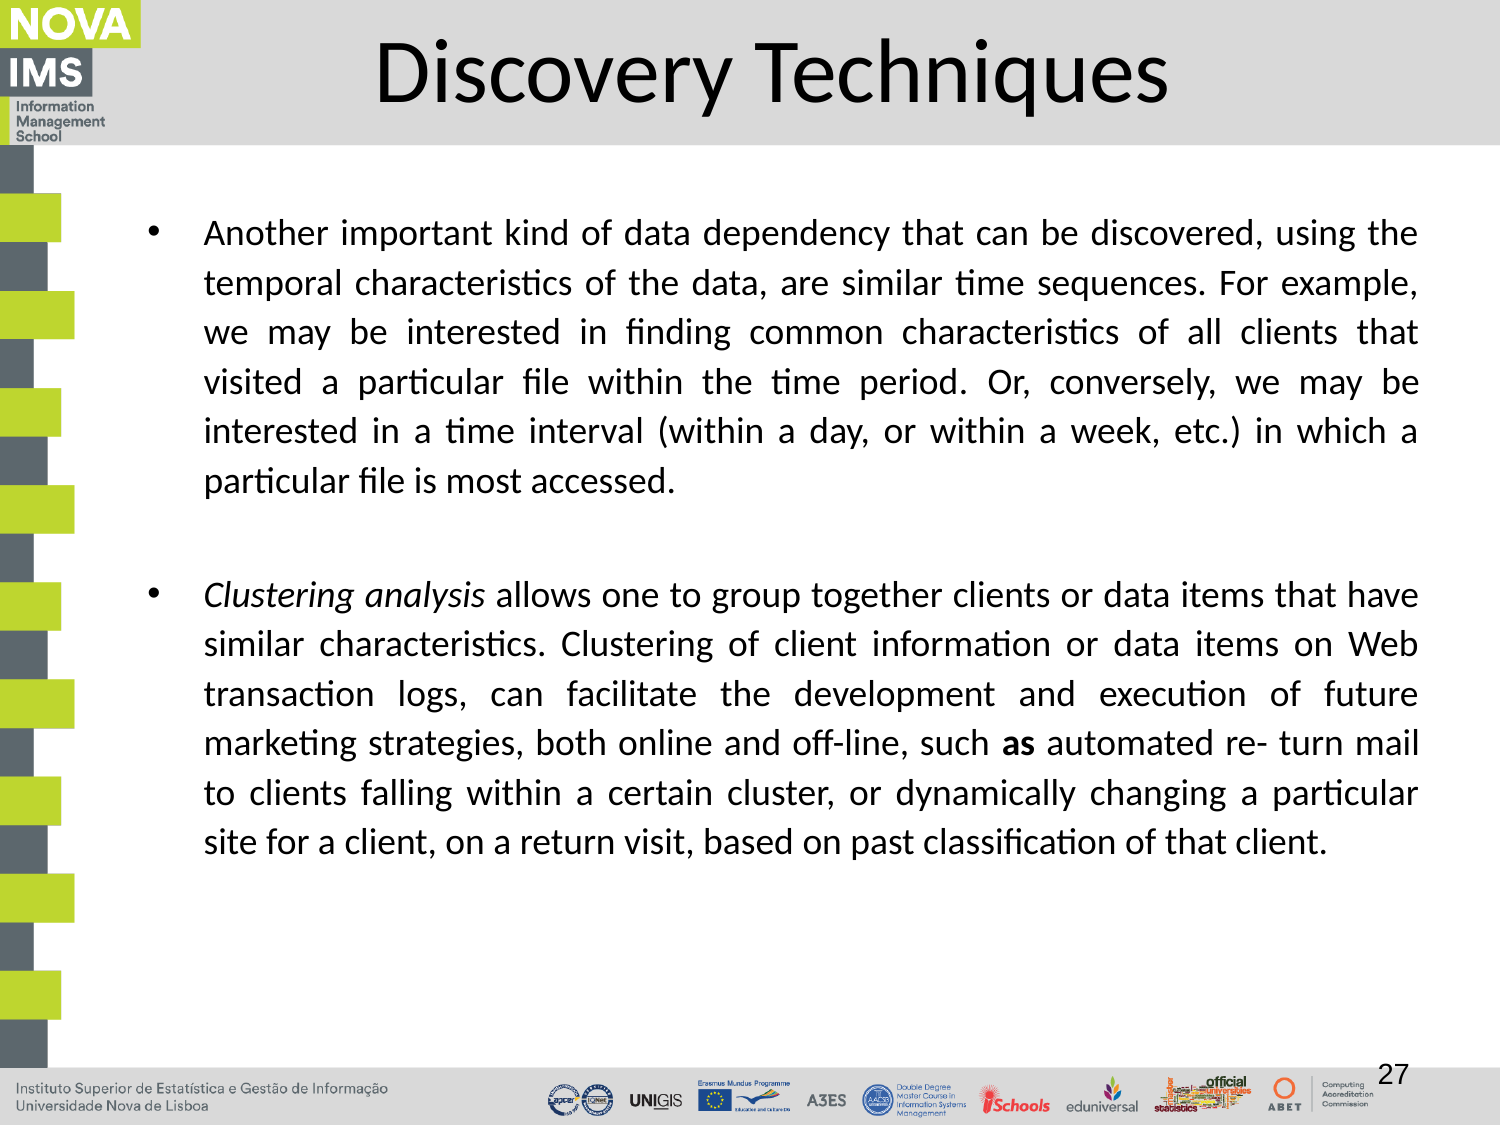

# Discovery Techniques
Another important kind of data dependency that can be discovered, using the temporal characteristics of the data, are similar time sequences. For example, we may be interested in finding common characteristics of all clients that visited a particular file within the time period. Or, conversely, we may be interested in a time interval (within a day, or within a week, etc.) in which a particular file is most accessed.

Clustering analysis allows one to group together clients or data items that have similar characteristics. Clustering of client information or data items on Web transaction logs, can facilitate the development and execution of future marketing strategies, both online and off-line, such as automated re- turn mail to clients falling within a certain cluster, or dynamically changing a particular site for a client, on a return visit, based on past classification of that client.

27